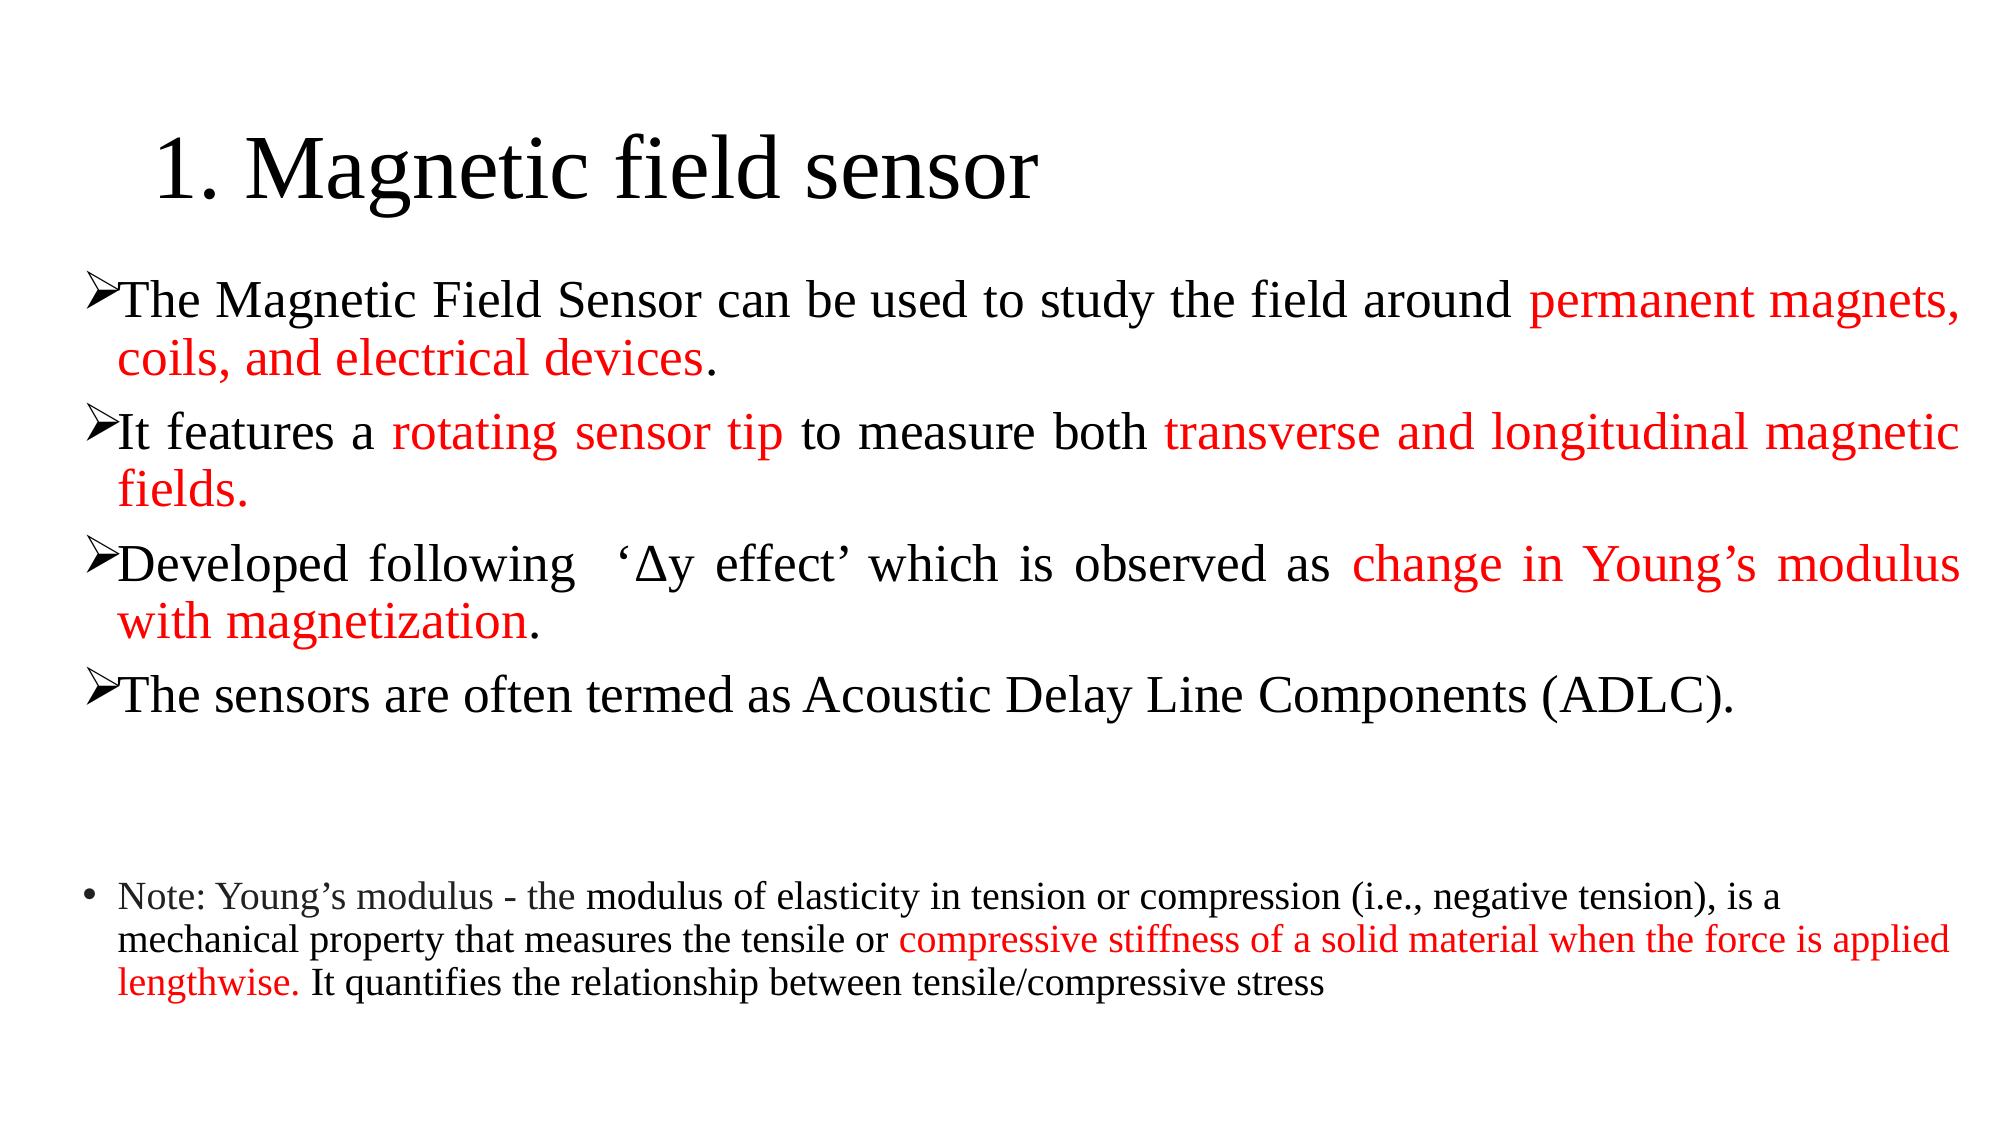

# 1. Magnetic field sensor
The Magnetic Field Sensor can be used to study the field around permanent magnets, coils, and electrical devices.
It features a rotating sensor tip to measure both transverse and longitudinal magnetic fields.
Developed following  ‘Δy effect’ which is observed as change in Young’s modulus with magnetization.
The sensors are often termed as Acoustic Delay Line Components (ADLC).

Note: Young’s modulus - the modulus of elasticity in tension or compression (i.e., negative tension), is a mechanical property that measures the tensile or compressive stiffness of a solid material when the force is applied lengthwise. It quantifies the relationship between tensile/compressive stress